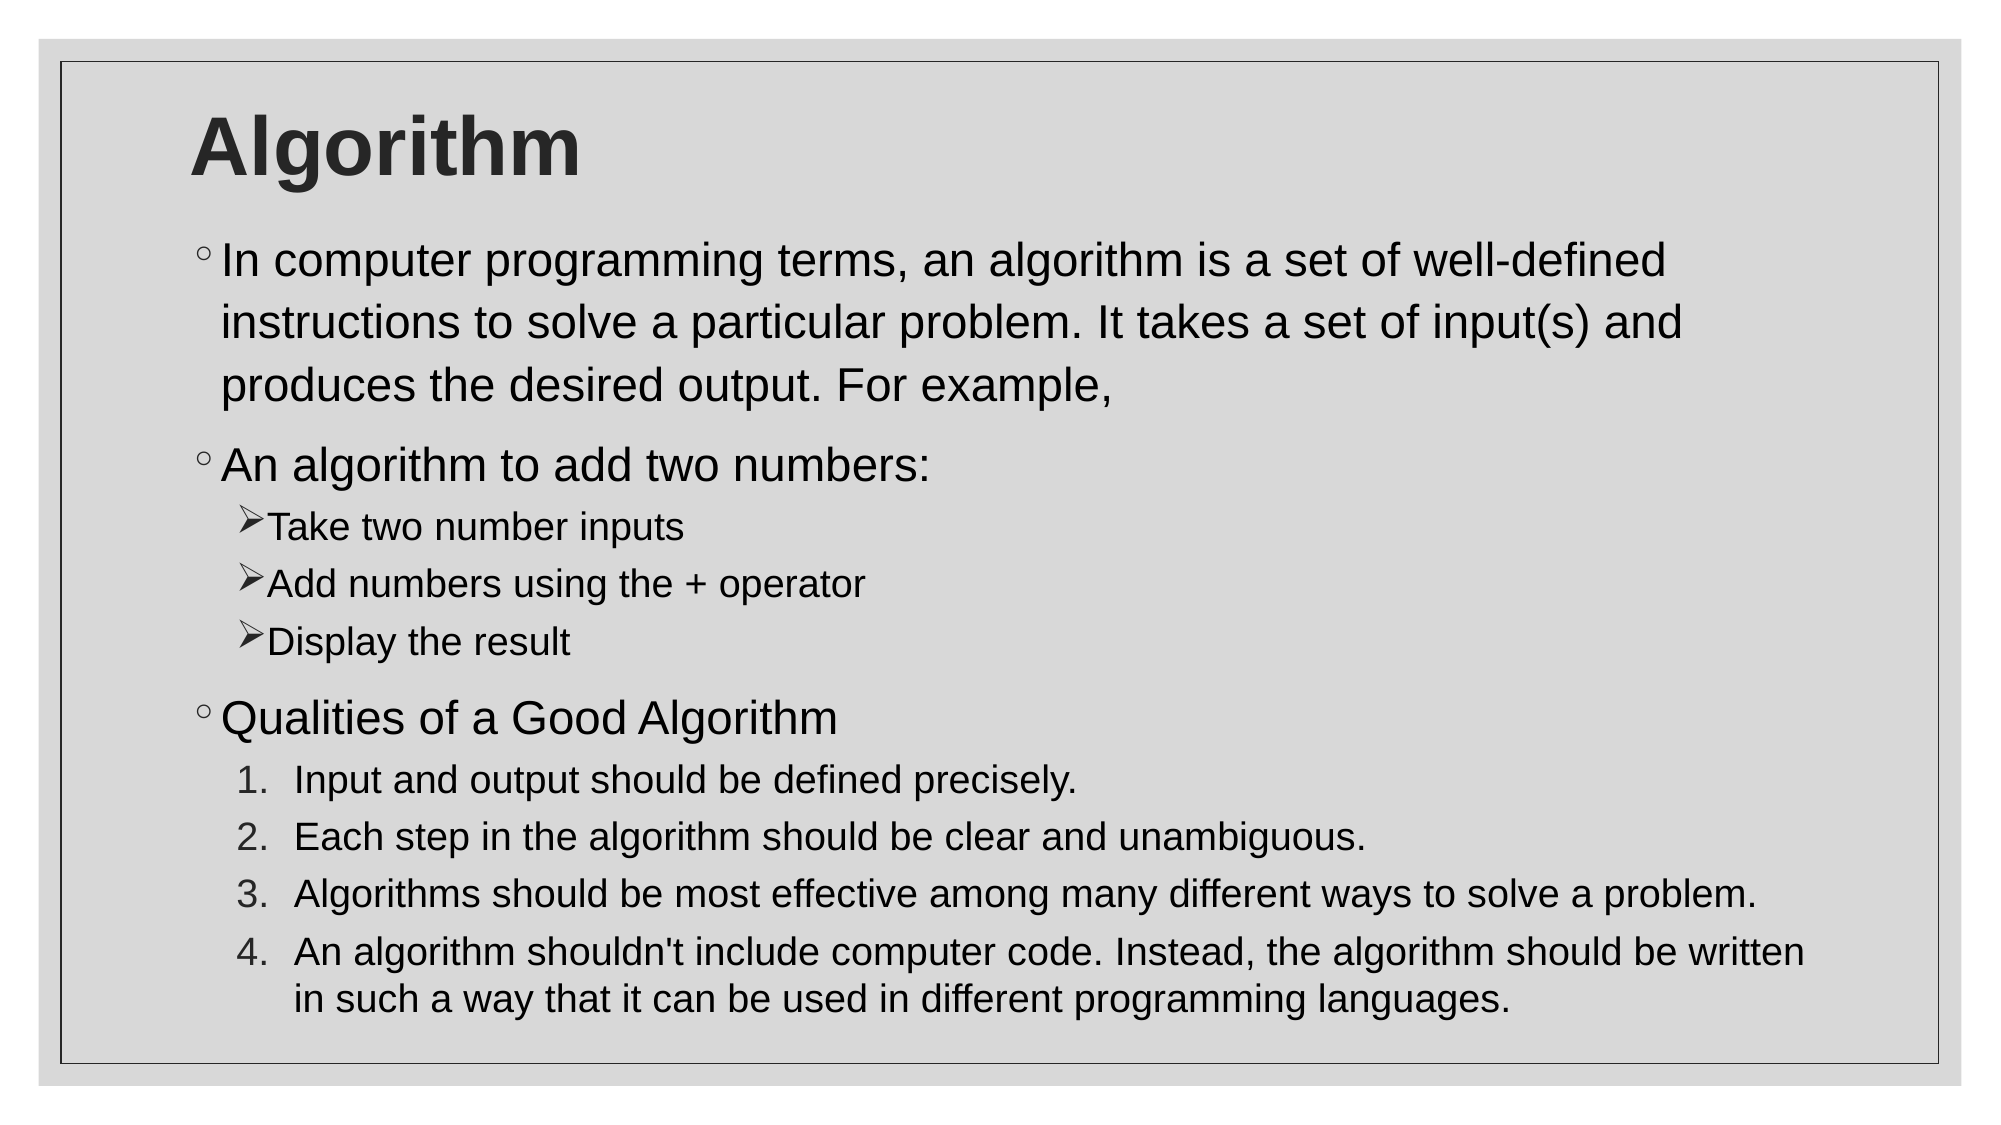

# Algorithm
In computer programming terms, an algorithm is a set of well-defined instructions to solve a particular problem. It takes a set of input(s) and produces the desired output. For example,
An algorithm to add two numbers:
Take two number inputs
Add numbers using the + operator
Display the result
Qualities of a Good Algorithm
Input and output should be defined precisely.
Each step in the algorithm should be clear and unambiguous.
Algorithms should be most effective among many different ways to solve a problem.
An algorithm shouldn't include computer code. Instead, the algorithm should be written in such a way that it can be used in different programming languages.